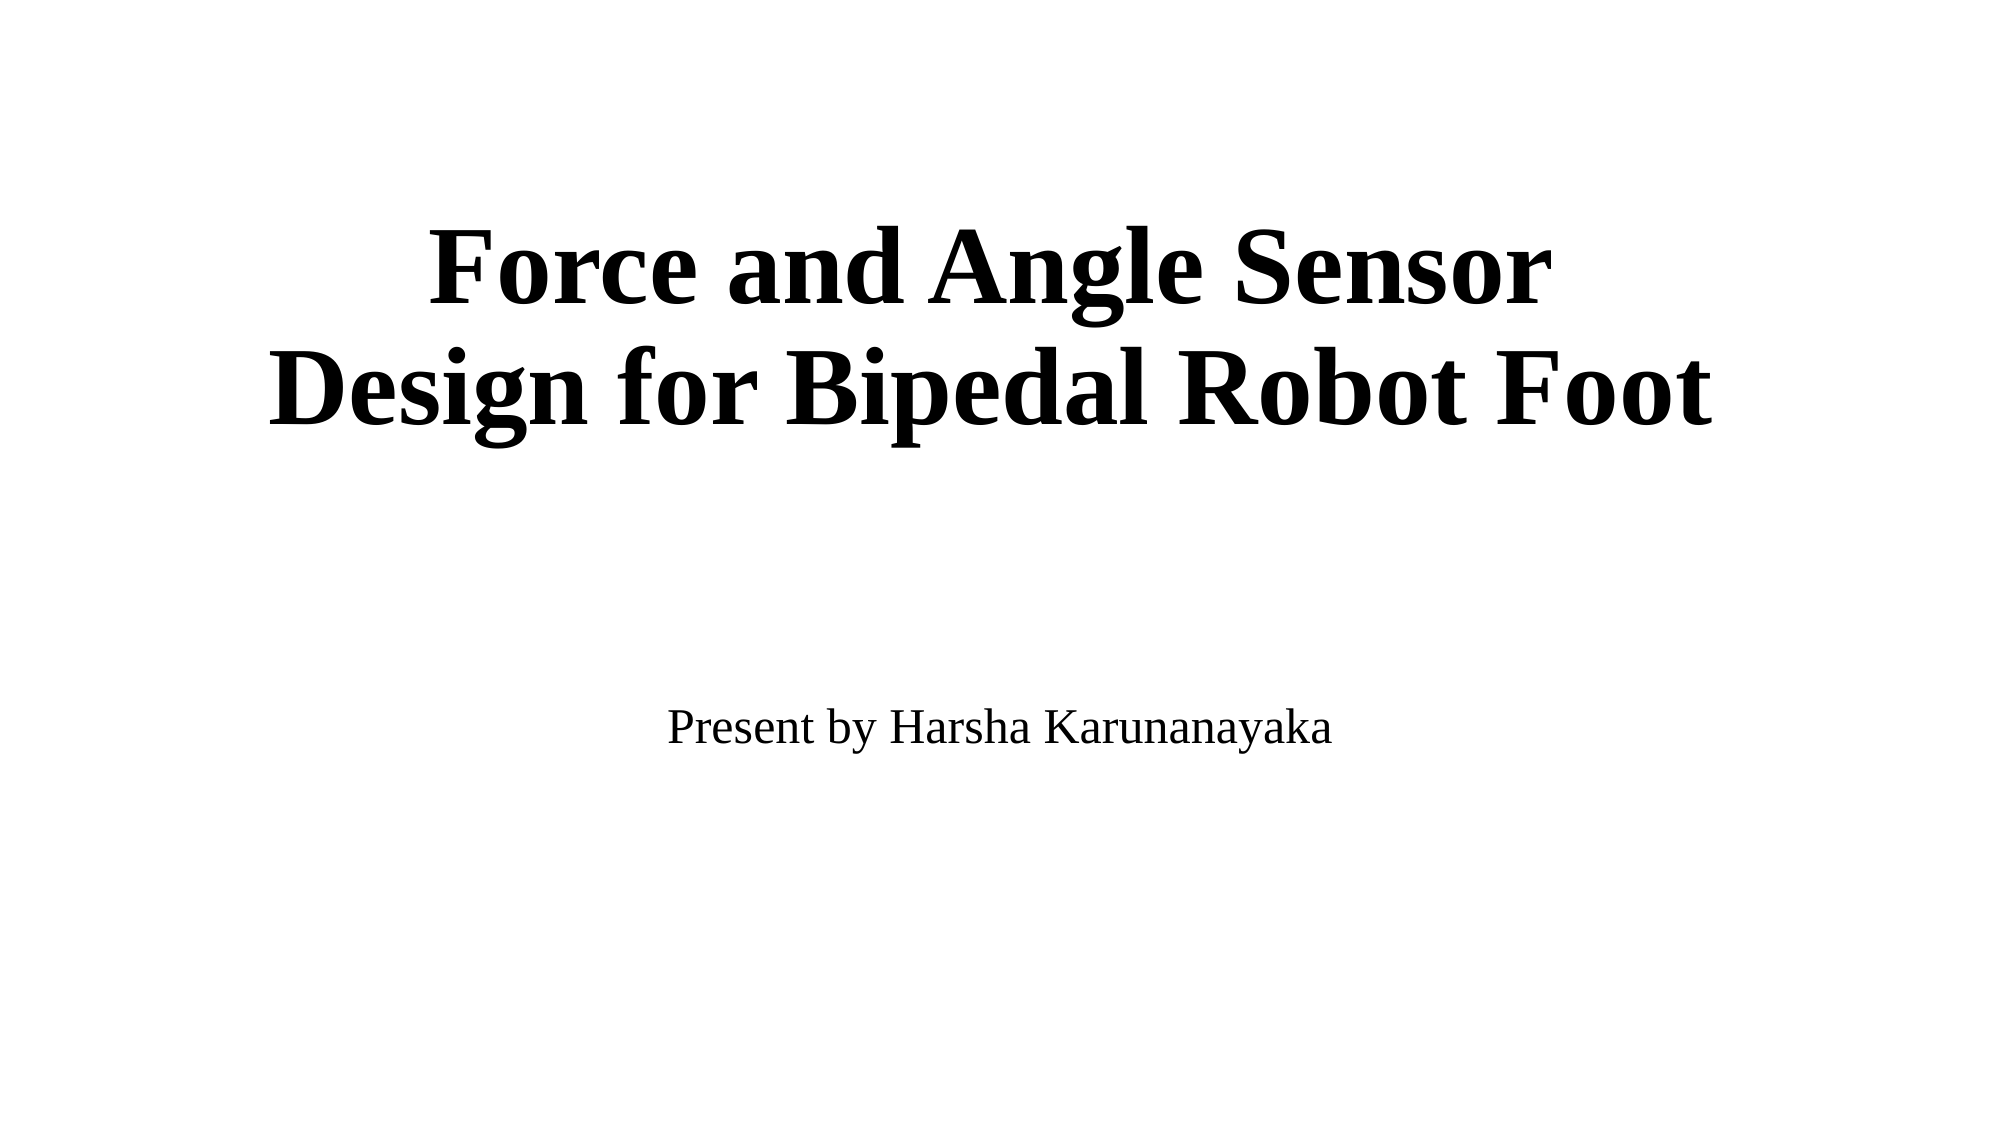

# Force and Angle Sensor Design for Bipedal Robot Foot
Present by Harsha Karunanayaka